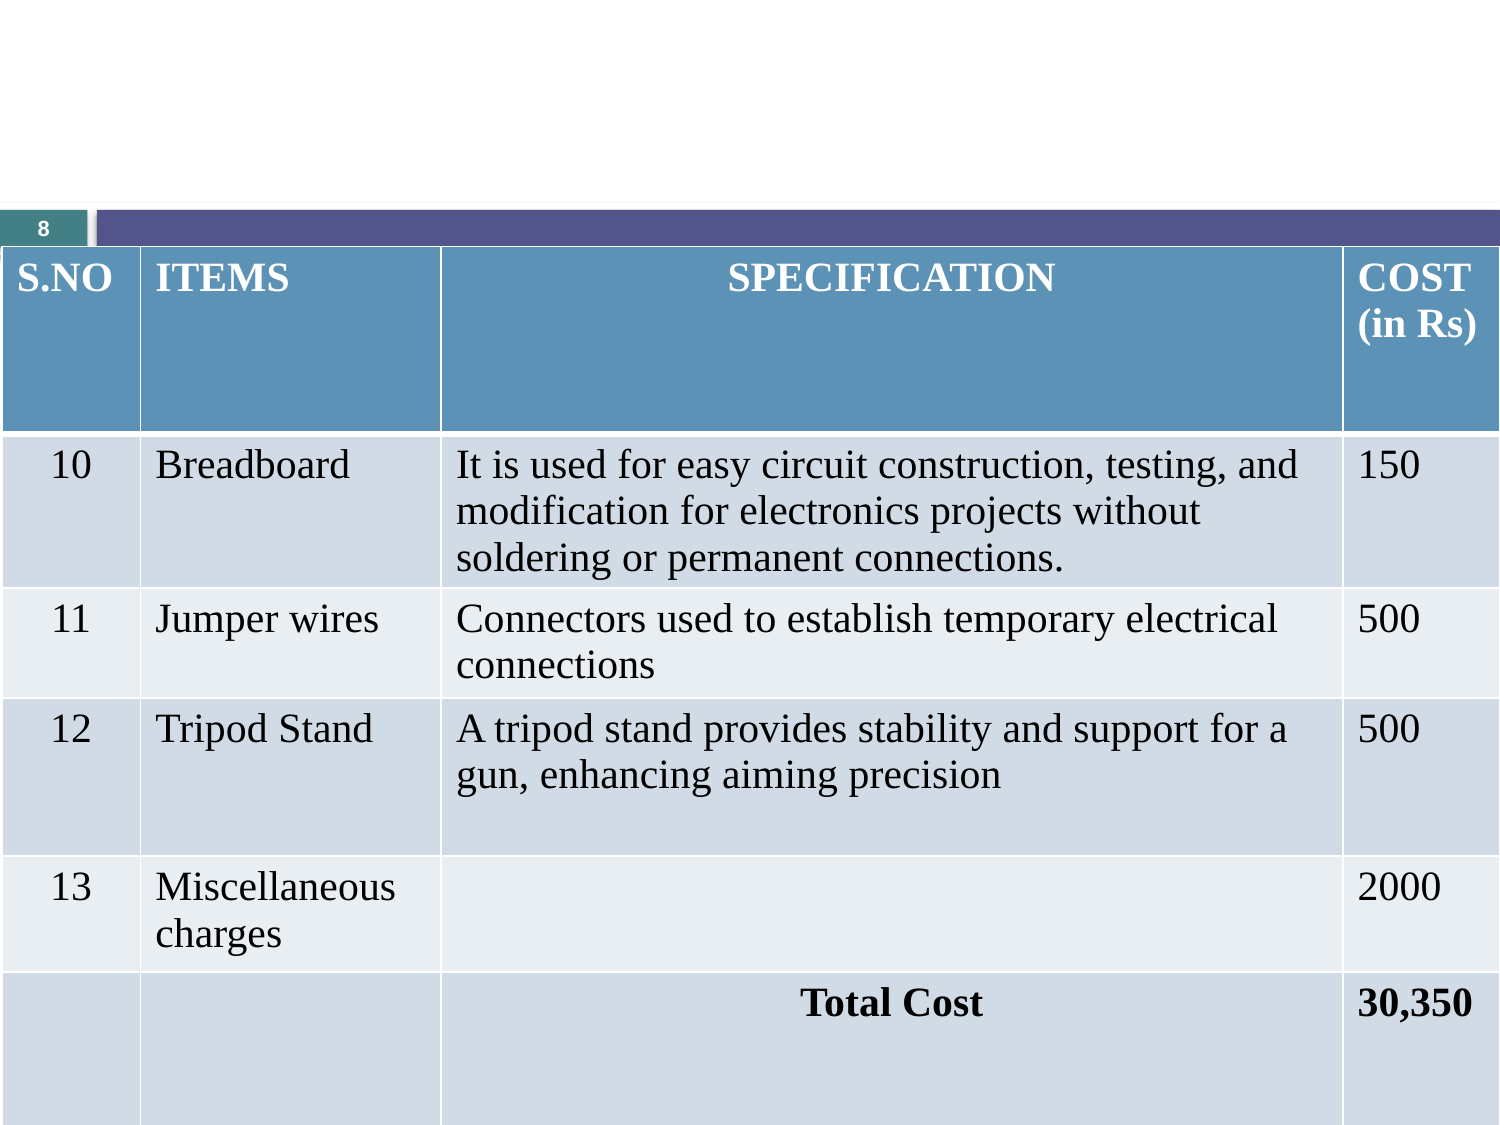

8
| S.NO | ITEMS | SPECIFICATION | COST (in Rs) |
| --- | --- | --- | --- |
| 10 | Breadboard | It is used for easy circuit construction, testing, and modification for electronics projects without soldering or permanent connections. | 150 |
| 11 | Jumper wires | Connectors used to establish temporary electrical connections | 500 |
| 12 | Tripod Stand | A tripod stand provides stability and support for a gun, enhancing aiming precision | 500 |
| 13 | Miscellaneous charges |  | 2000 |
|  |  | Total Cost | 30,350 |